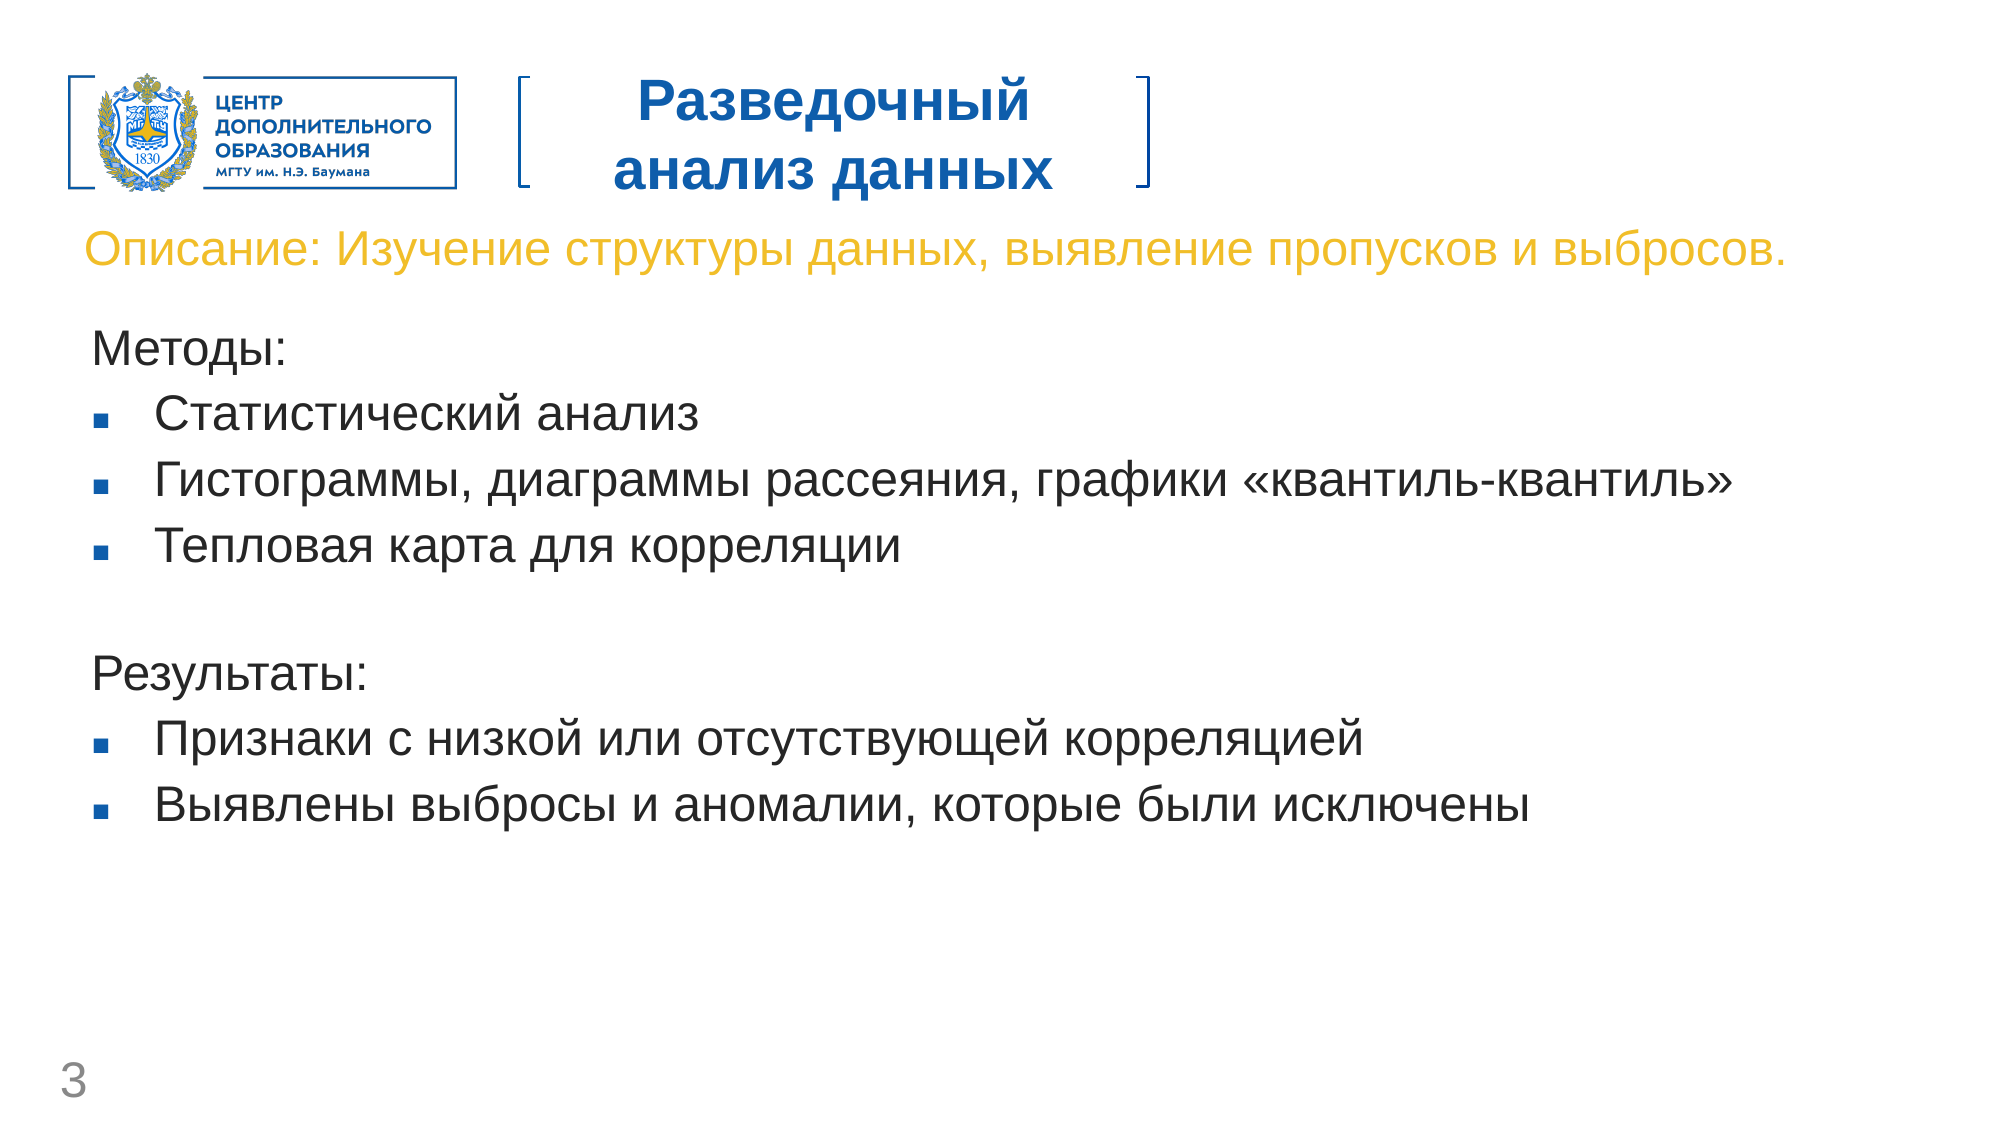

Разведочный анализ данных

Описание: Изучение структуры данных, выявление пропусков и выбросов.
Методы:
Статистический анализ
Гистограммы, диаграммы рассеяния, графики «квантиль-квантиль»
Тепловая карта для корреляции

Результаты:
Признаки с низкой или отсутствующей корреляцией
Выявлены выбросы и аномалии, которые были исключены
3